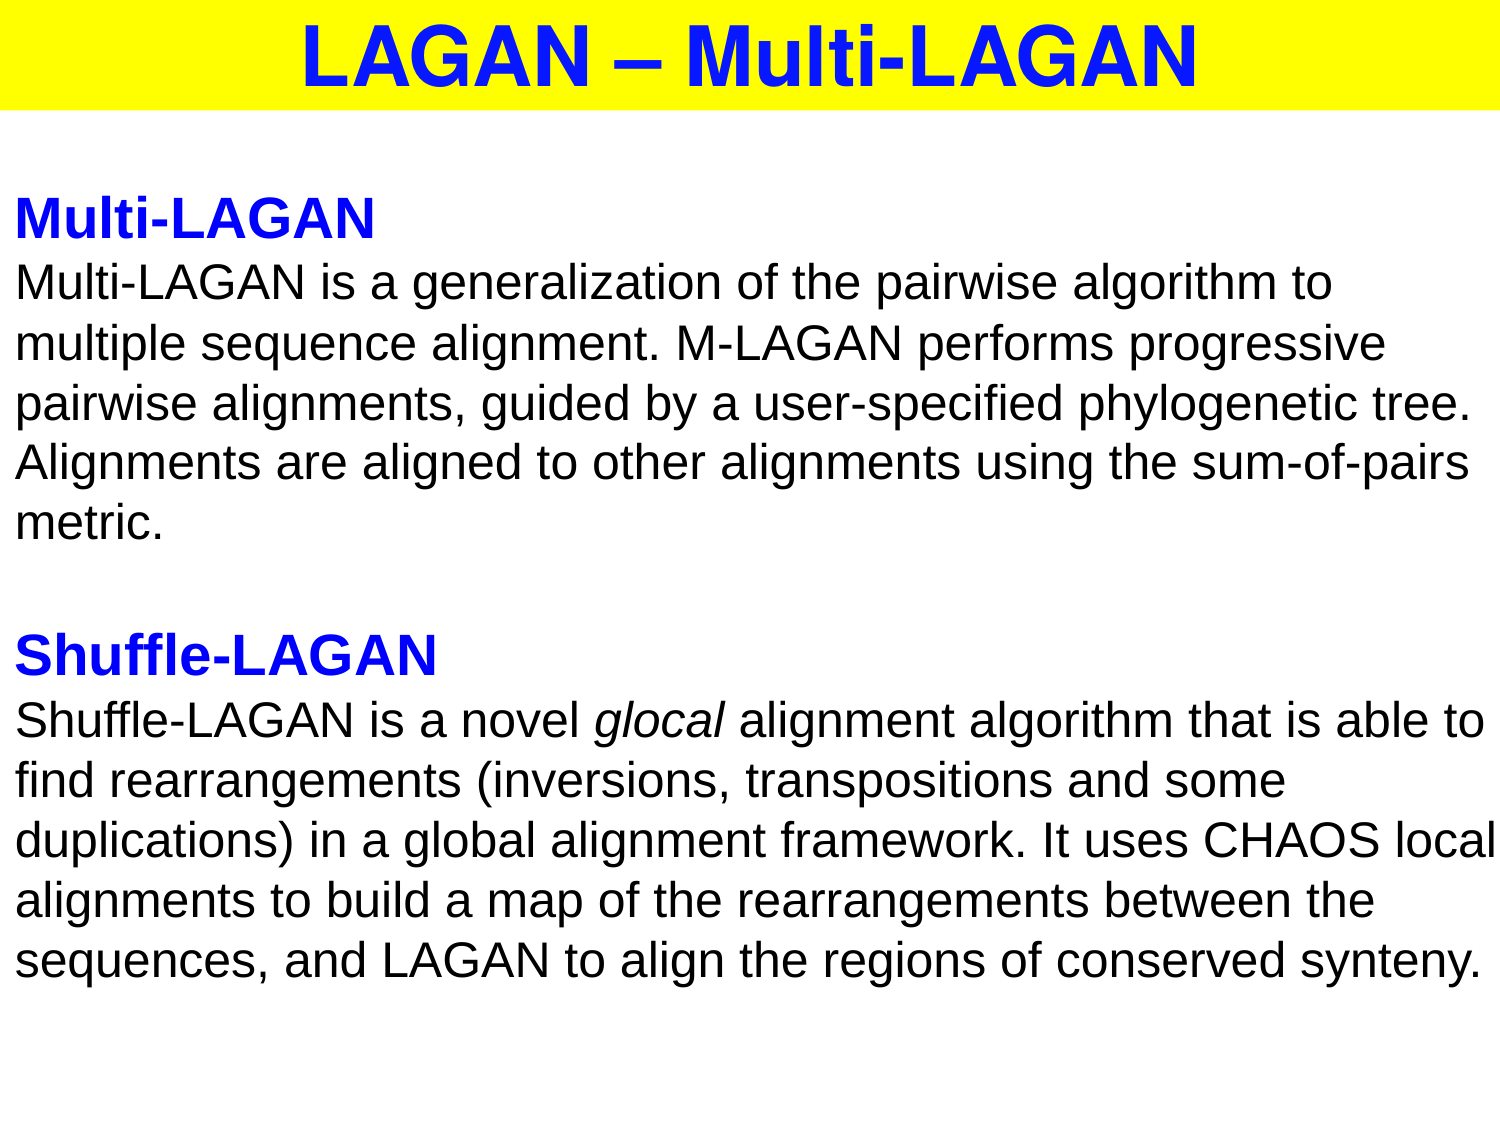

LAGAN – Multi-LAGAN
Multi-LAGAN
Multi-LAGAN is a generalization of the pairwise algorithm to multiple sequence alignment. M-LAGAN performs progressive pairwise alignments, guided by a user-specified phylogenetic tree. Alignments are aligned to other alignments using the sum-of-pairs metric.
Shuffle-LAGAN
Shuffle-LAGAN is a novel glocal alignment algorithm that is able to find rearrangements (inversions, transpositions and some duplications) in a global alignment framework. It uses CHAOS local alignments to build a map of the rearrangements between the sequences, and LAGAN to align the regions of conserved synteny.